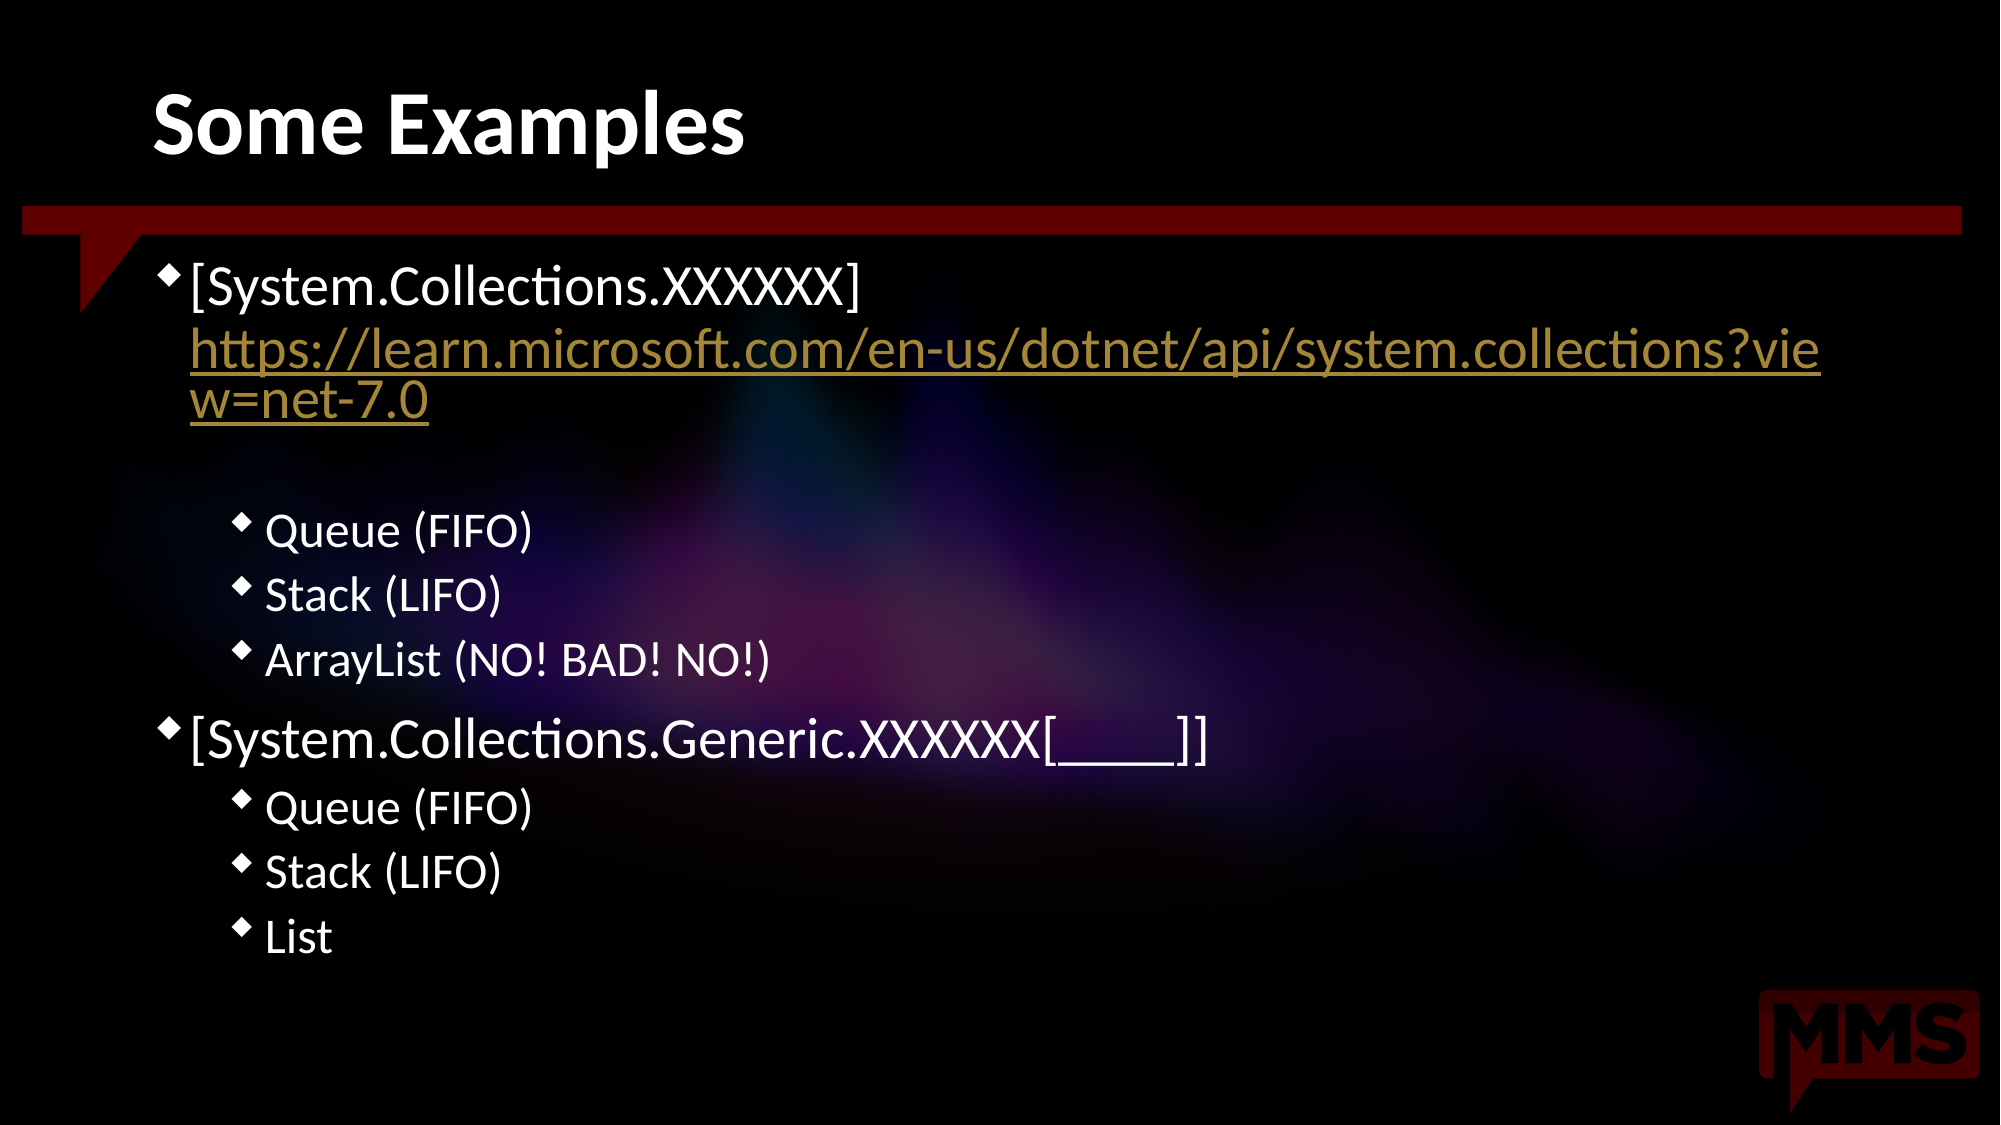

# Some Examples
[System.Collections.XXXXXX]
https://learn.microsoft.com/en-us/dotnet/api/system.collections?view=net-7.0
Queue (FIFO)
Stack (LIFO)
ArrayList (NO! BAD! NO!)
[System.Collections.Generic.XXXXXX[____]]
Queue (FIFO)
Stack (LIFO)
List